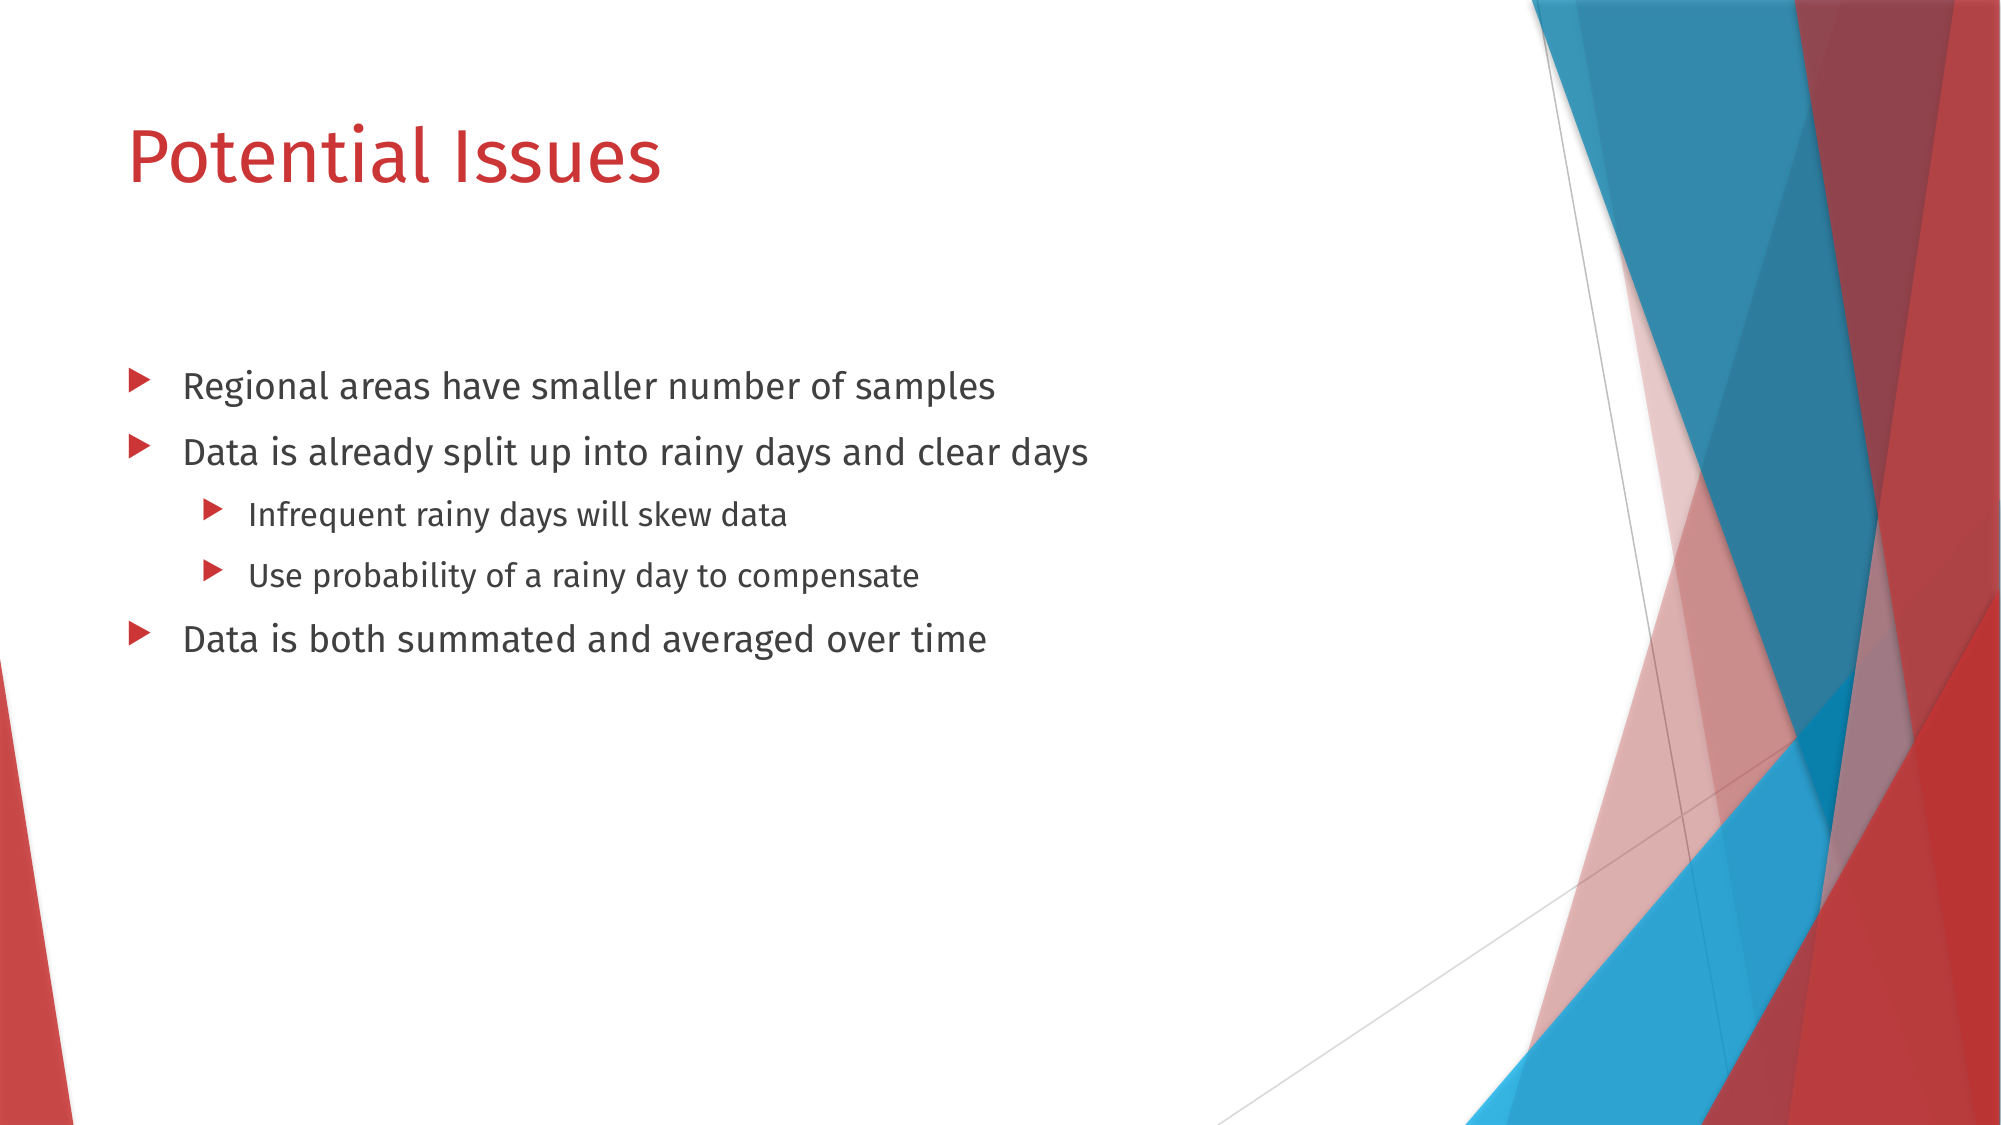

# Potential Issues
Regional areas have smaller number of samples
Data is already split up into rainy days and clear days
Infrequent rainy days will skew data
Use probability of a rainy day to compensate
Data is both summated and averaged over time